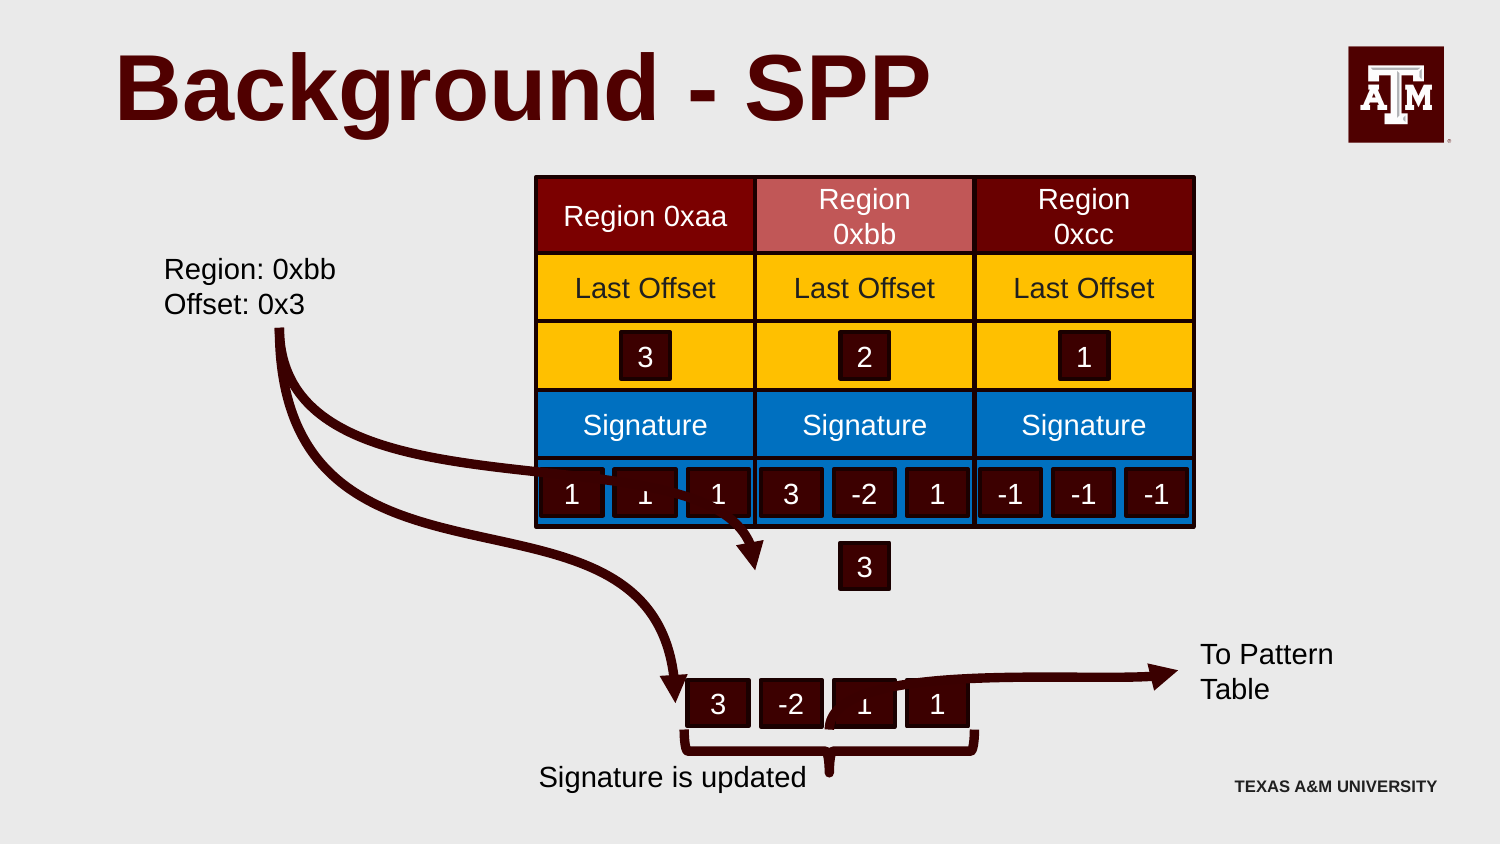

# Background - SPP
Region
0xbb
Region
0xcc
Region 0xaa
Region: 0xbb
Offset: 0x3
Last Offset
Last Offset
Last Offset

3
2
1
Signature
Signature
Signature

3
-2
1
-1
-1
-1
1
1
1
3

To Pattern Table
3
1
-2
1
Signature is updated